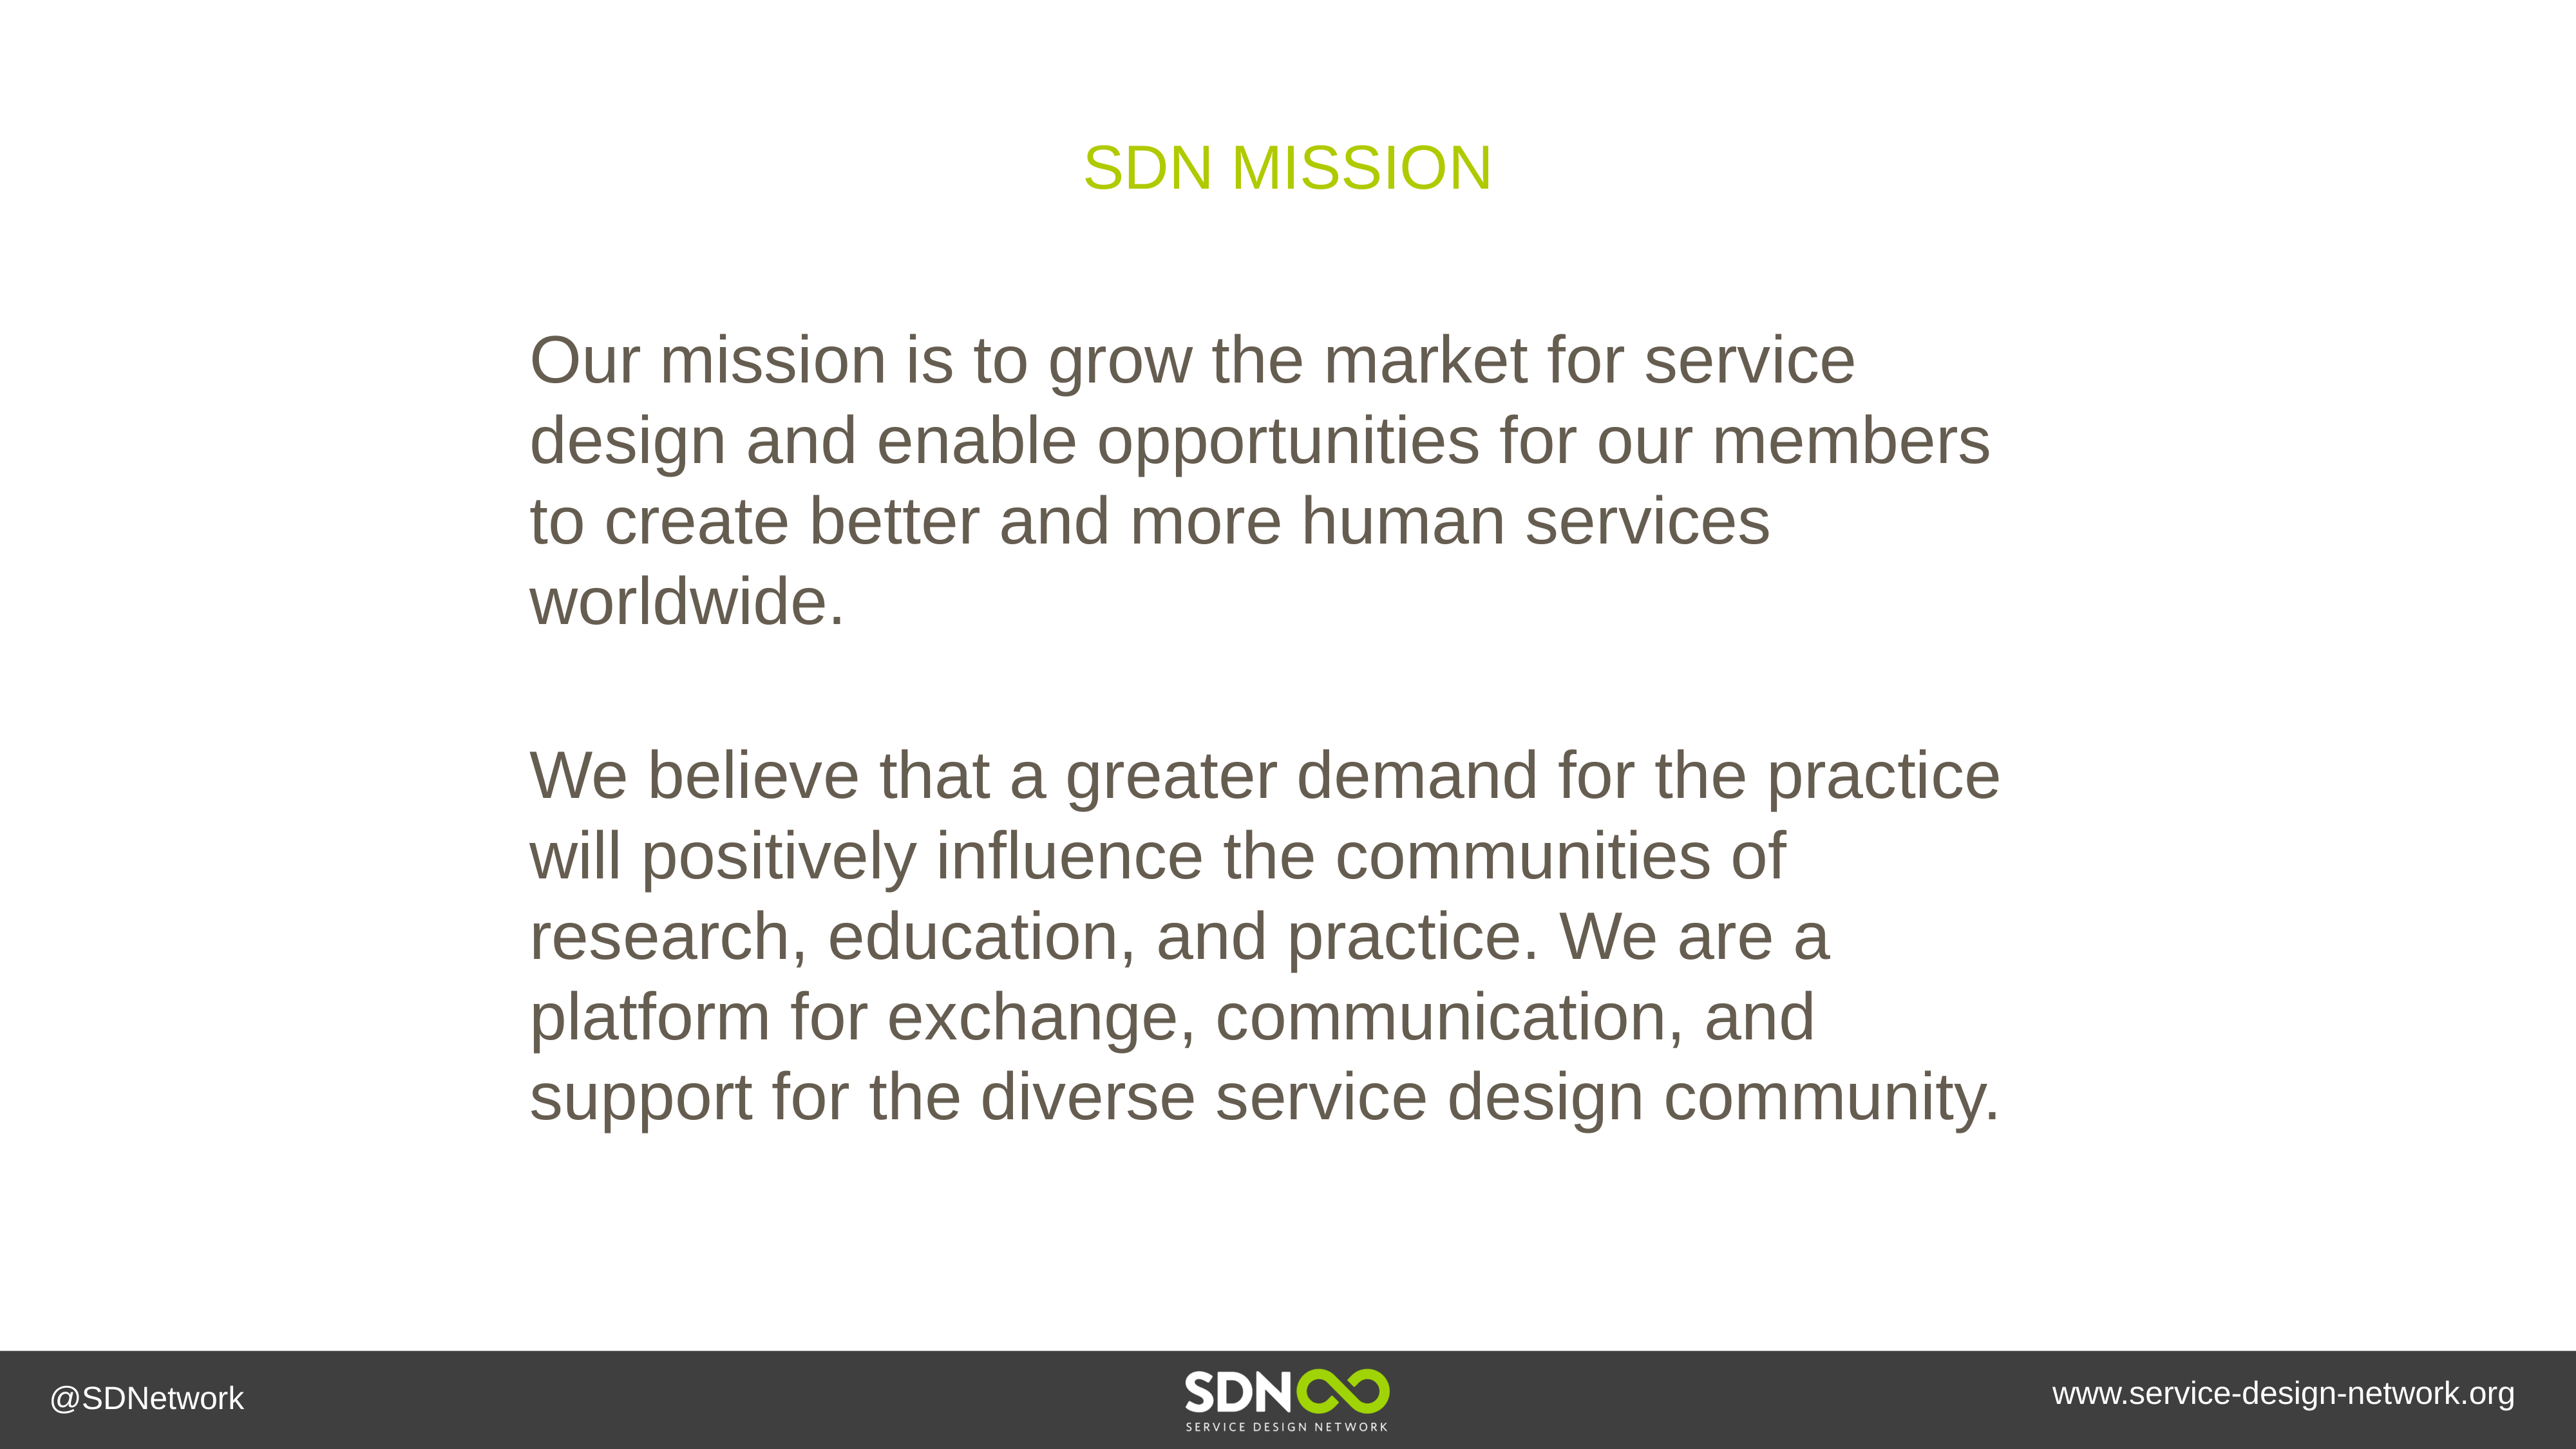

SDN MISSION
Our mission is to grow the market for service design and enable opportunities for our members to create better and more human services worldwide.

We believe that a greater demand for the practice will positively influence the communities of research, education, and practice. We are a platform for exchange, communication, and support for the diverse service design community.